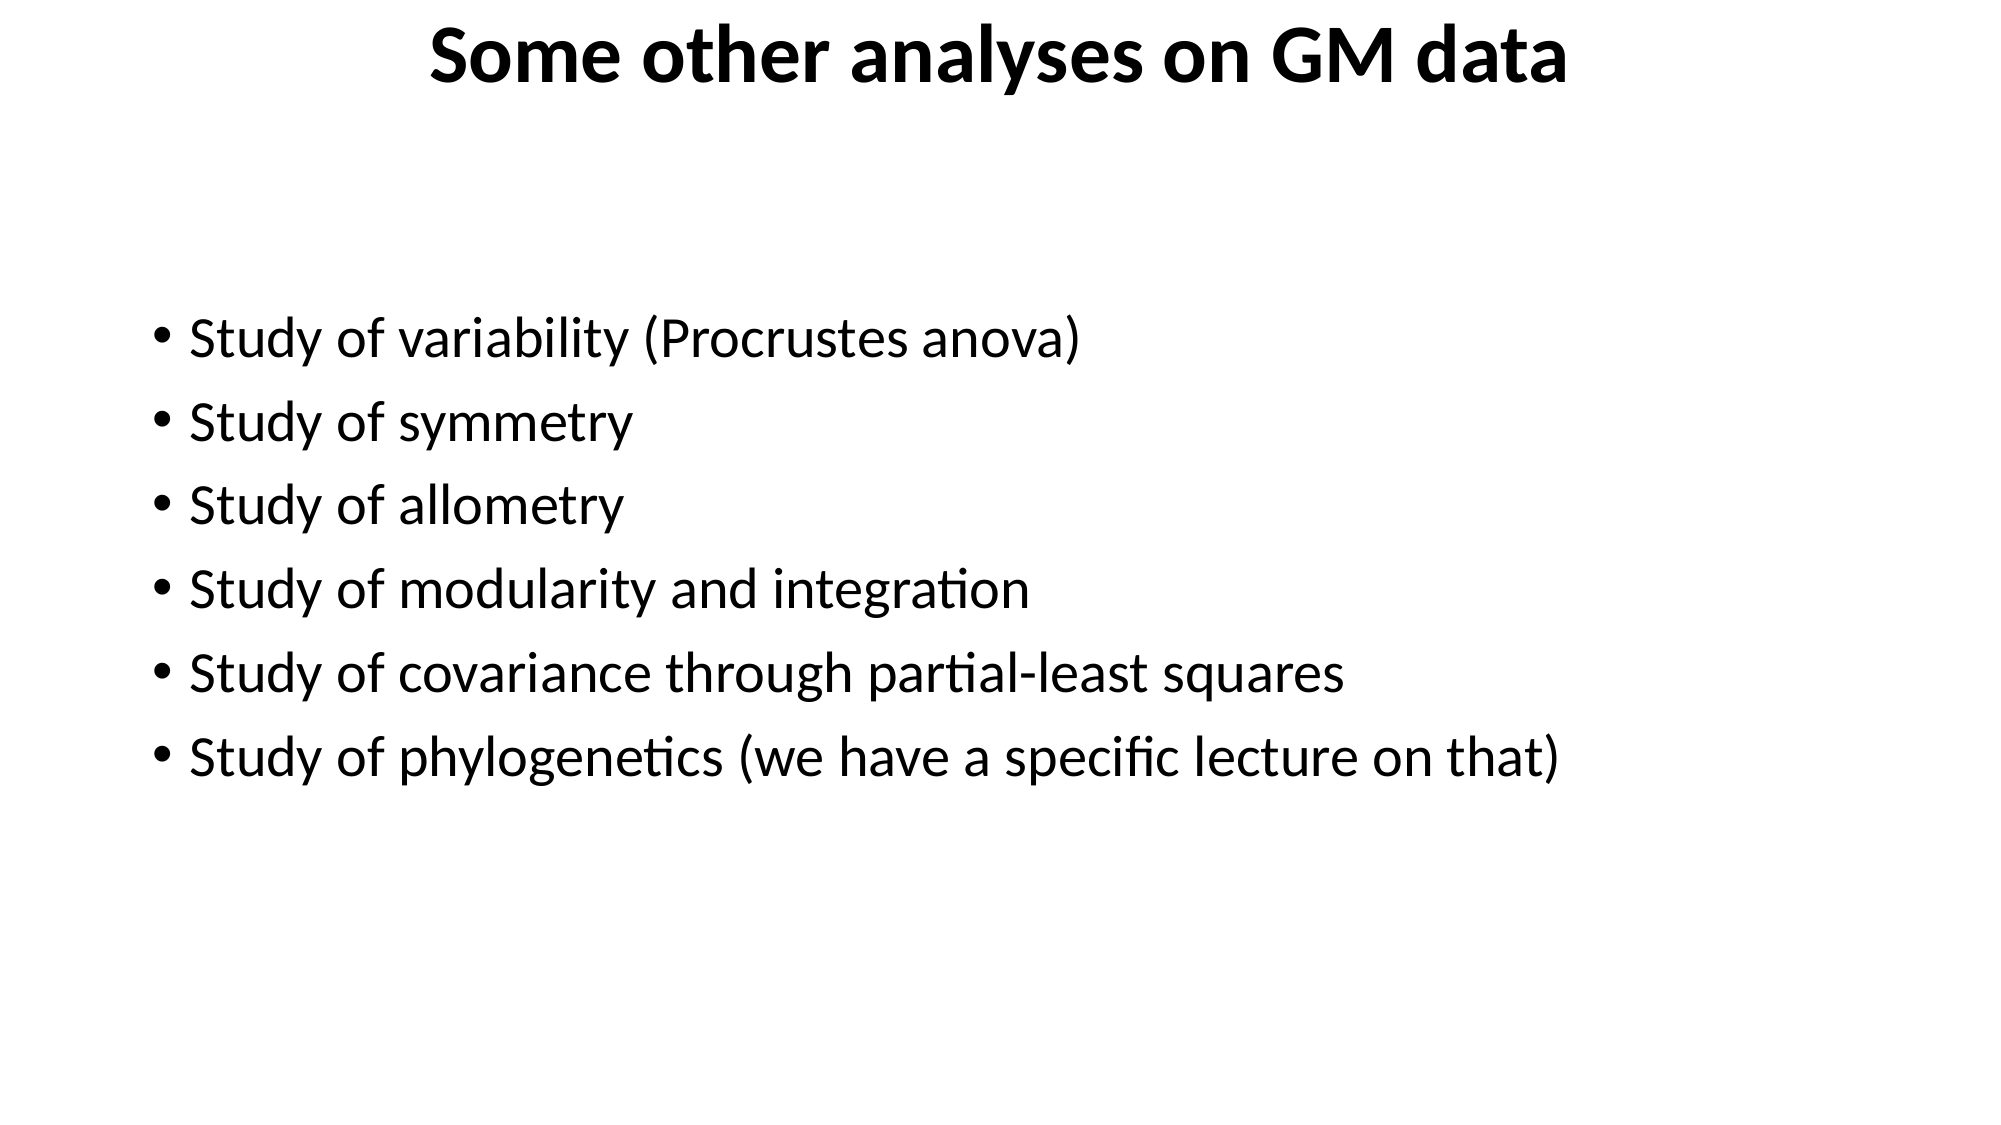

# Some other analyses on GM data
Study of variability (Procrustes anova)
Study of symmetry
Study of allometry
Study of modularity and integration
Study of covariance through partial-least squares
Study of phylogenetics (we have a specific lecture on that)